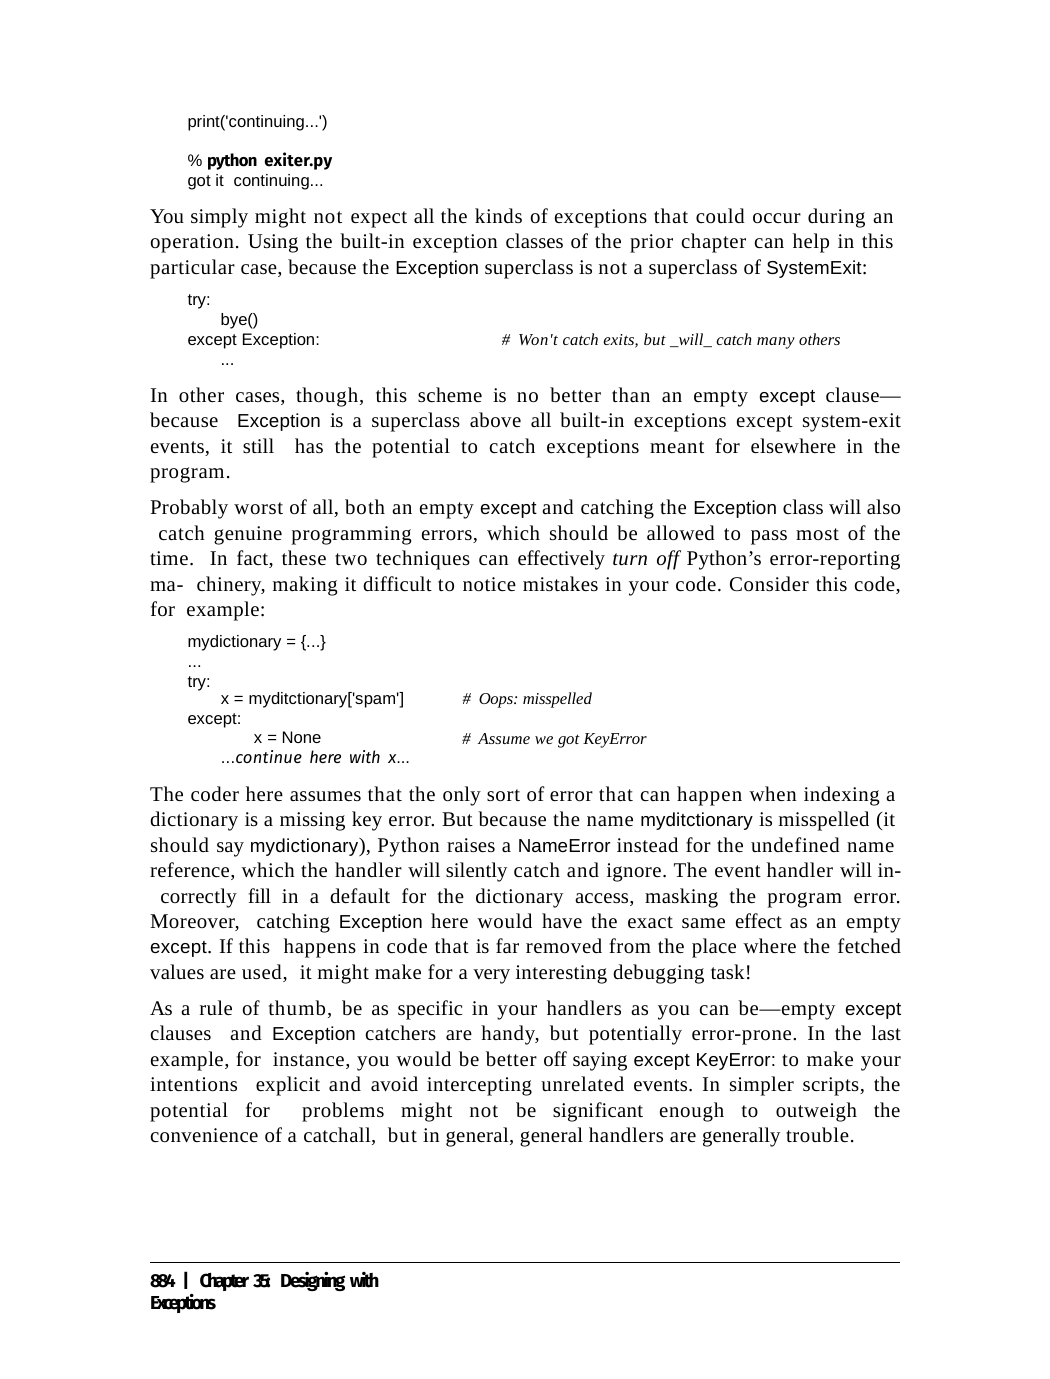

print('continuing...')

% python exiter.py  got it  continuing...
You simply might not expect all the kinds of exceptions that could occur during an  operation. Using the built-in exception classes of the prior chapter can help in this  particular case, because the Exception superclass is not a superclass of SystemExit:
try:
bye()
except Exception:	# Won't catch exits, but _will_ catch many others
...
In other cases, though, this scheme is no better than an empty except clause—because  Exception is a superclass above all built-in exceptions except system-exit events, it still  has the potential to catch exceptions meant for elsewhere in the program.
Probably worst of all, both an empty except and catching the Exception class will also  catch genuine programming errors, which should be allowed to pass most of the time.  In fact, these two techniques can effectively turn off Python’s error-reporting ma-  chinery, making it difficult to notice mistakes in your code. Consider this code, for  example:
mydictionary = {...}
...
try:
x = myditctionary['spam']  except:
x = None
...continue here with x...
# Oops: misspelled
# Assume we got KeyError
The coder here assumes that the only sort of error that can happen when indexing a  dictionary is a missing key error. But because the name myditctionary is misspelled (it  should say mydictionary), Python raises a NameError instead for the undefined name  reference, which the handler will silently catch and ignore. The event handler will in-  correctly fill in a default for the dictionary access, masking the program error. Moreover,  catching Exception here would have the exact same effect as an empty except. If this  happens in code that is far removed from the place where the fetched values are used,  it might make for a very interesting debugging task!
As a rule of thumb, be as specific in your handlers as you can be—empty except clauses  and Exception catchers are handy, but potentially error-prone. In the last example, for  instance, you would be better off saying except KeyError: to make your intentions  explicit and avoid intercepting unrelated events. In simpler scripts, the potential for  problems might not be significant enough to outweigh the convenience of a catchall,  but in general, general handlers are generally trouble.

884  |  Chapter 35:  Designing with Exceptions